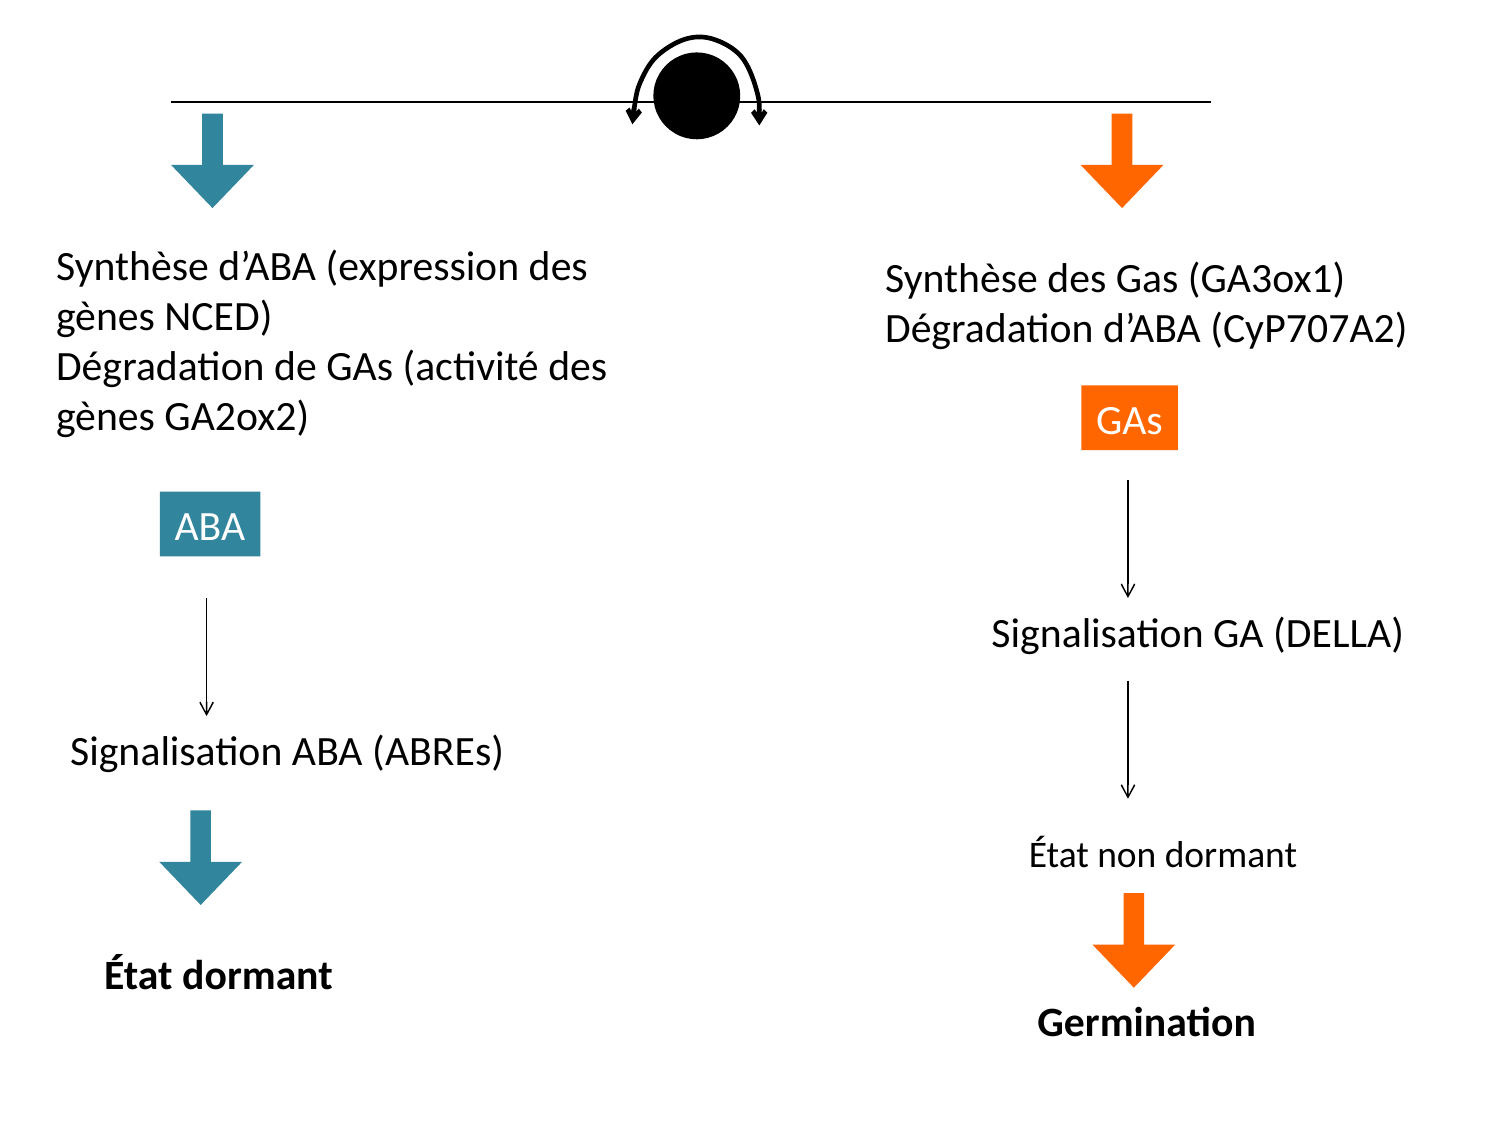

Synthèse des Gas (GA3ox1)
Dégradation d’ABA (CyP707A2)
GAs
Signalisation GA (DELLA)
État non dormant

Germination
Synthèse d’ABA (expression des gènes NCED)
Dégradation de GAs (activité des gènes GA2ox2)
ABA
Signalisation ABA (ABREs)

État dormant